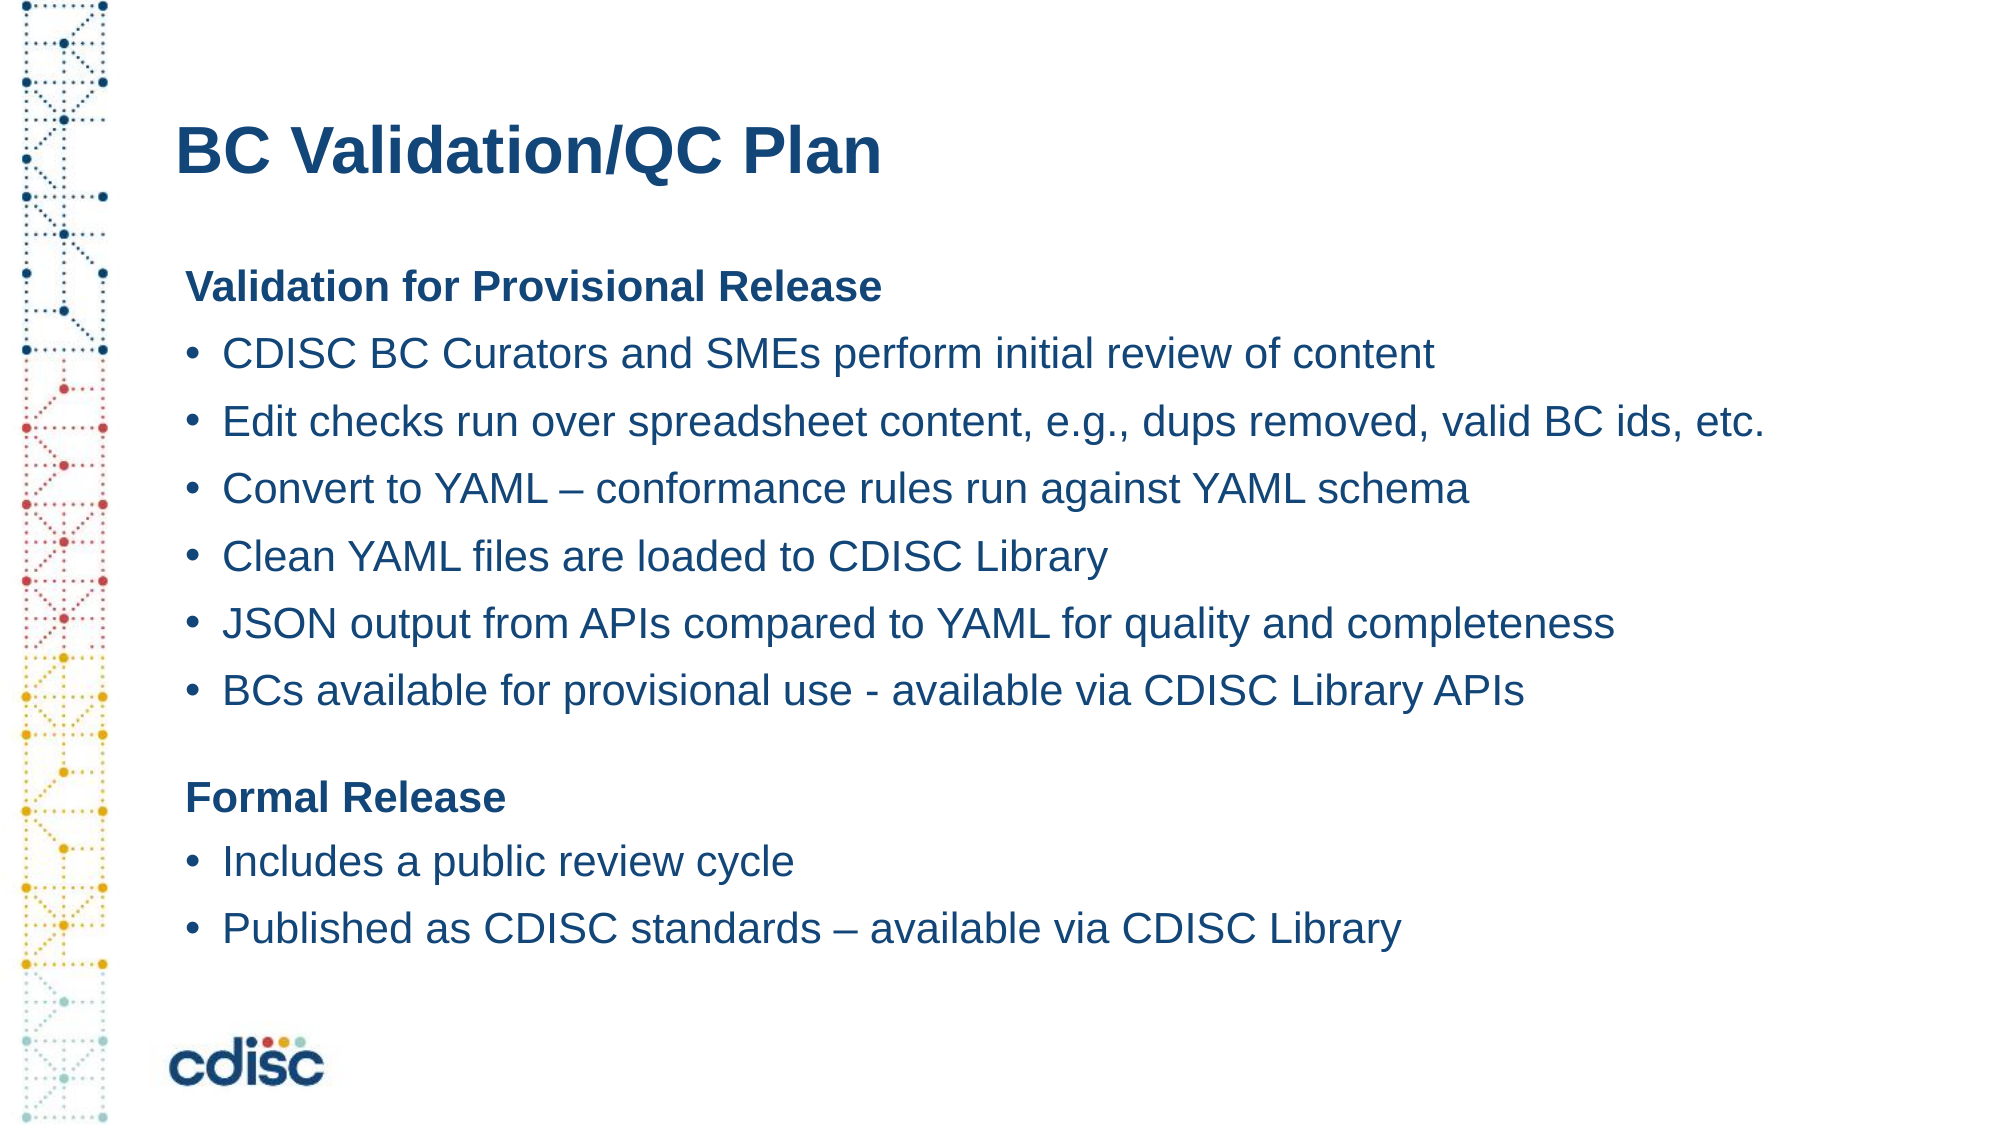

# BC Validation/QC Plan

Validation for Provisional Release
CDISC BC Curators and SMEs perform initial review of content
Edit checks run over spreadsheet content, e.g., dups removed, valid BC ids, etc.
Convert to YAML – conformance rules run against YAML schema
Clean YAML files are loaded to CDISC Library
JSON output from APIs compared to YAML for quality and completeness
BCs available for provisional use - available via CDISC Library APIs

Formal Release
Includes a public review cycle
Published as CDISC standards – available via CDISC Library